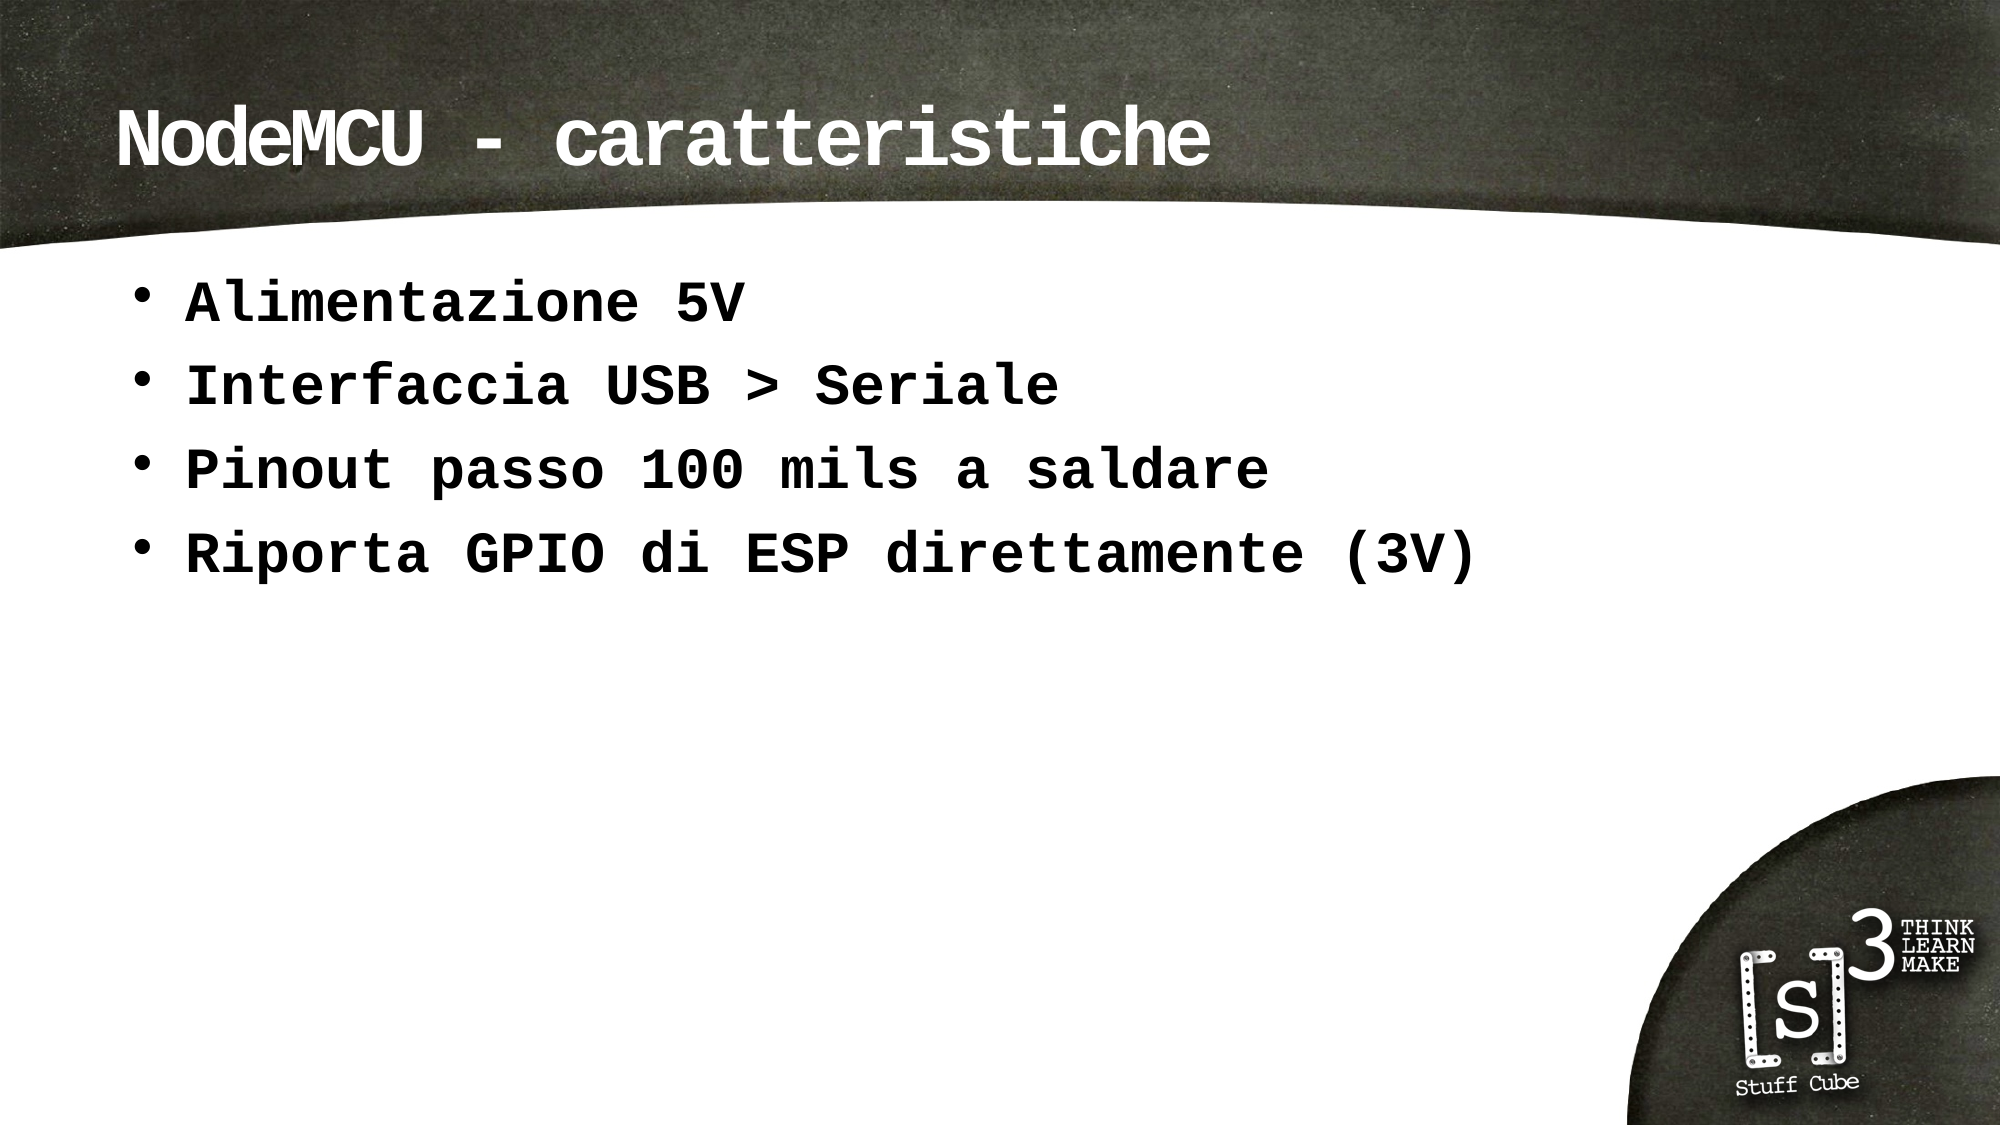

# NodeMCU - caratteristiche
Alimentazione 5V
Interfaccia USB > Seriale
Pinout passo 100 mils a saldare
Riporta GPIO di ESP direttamente (3V)